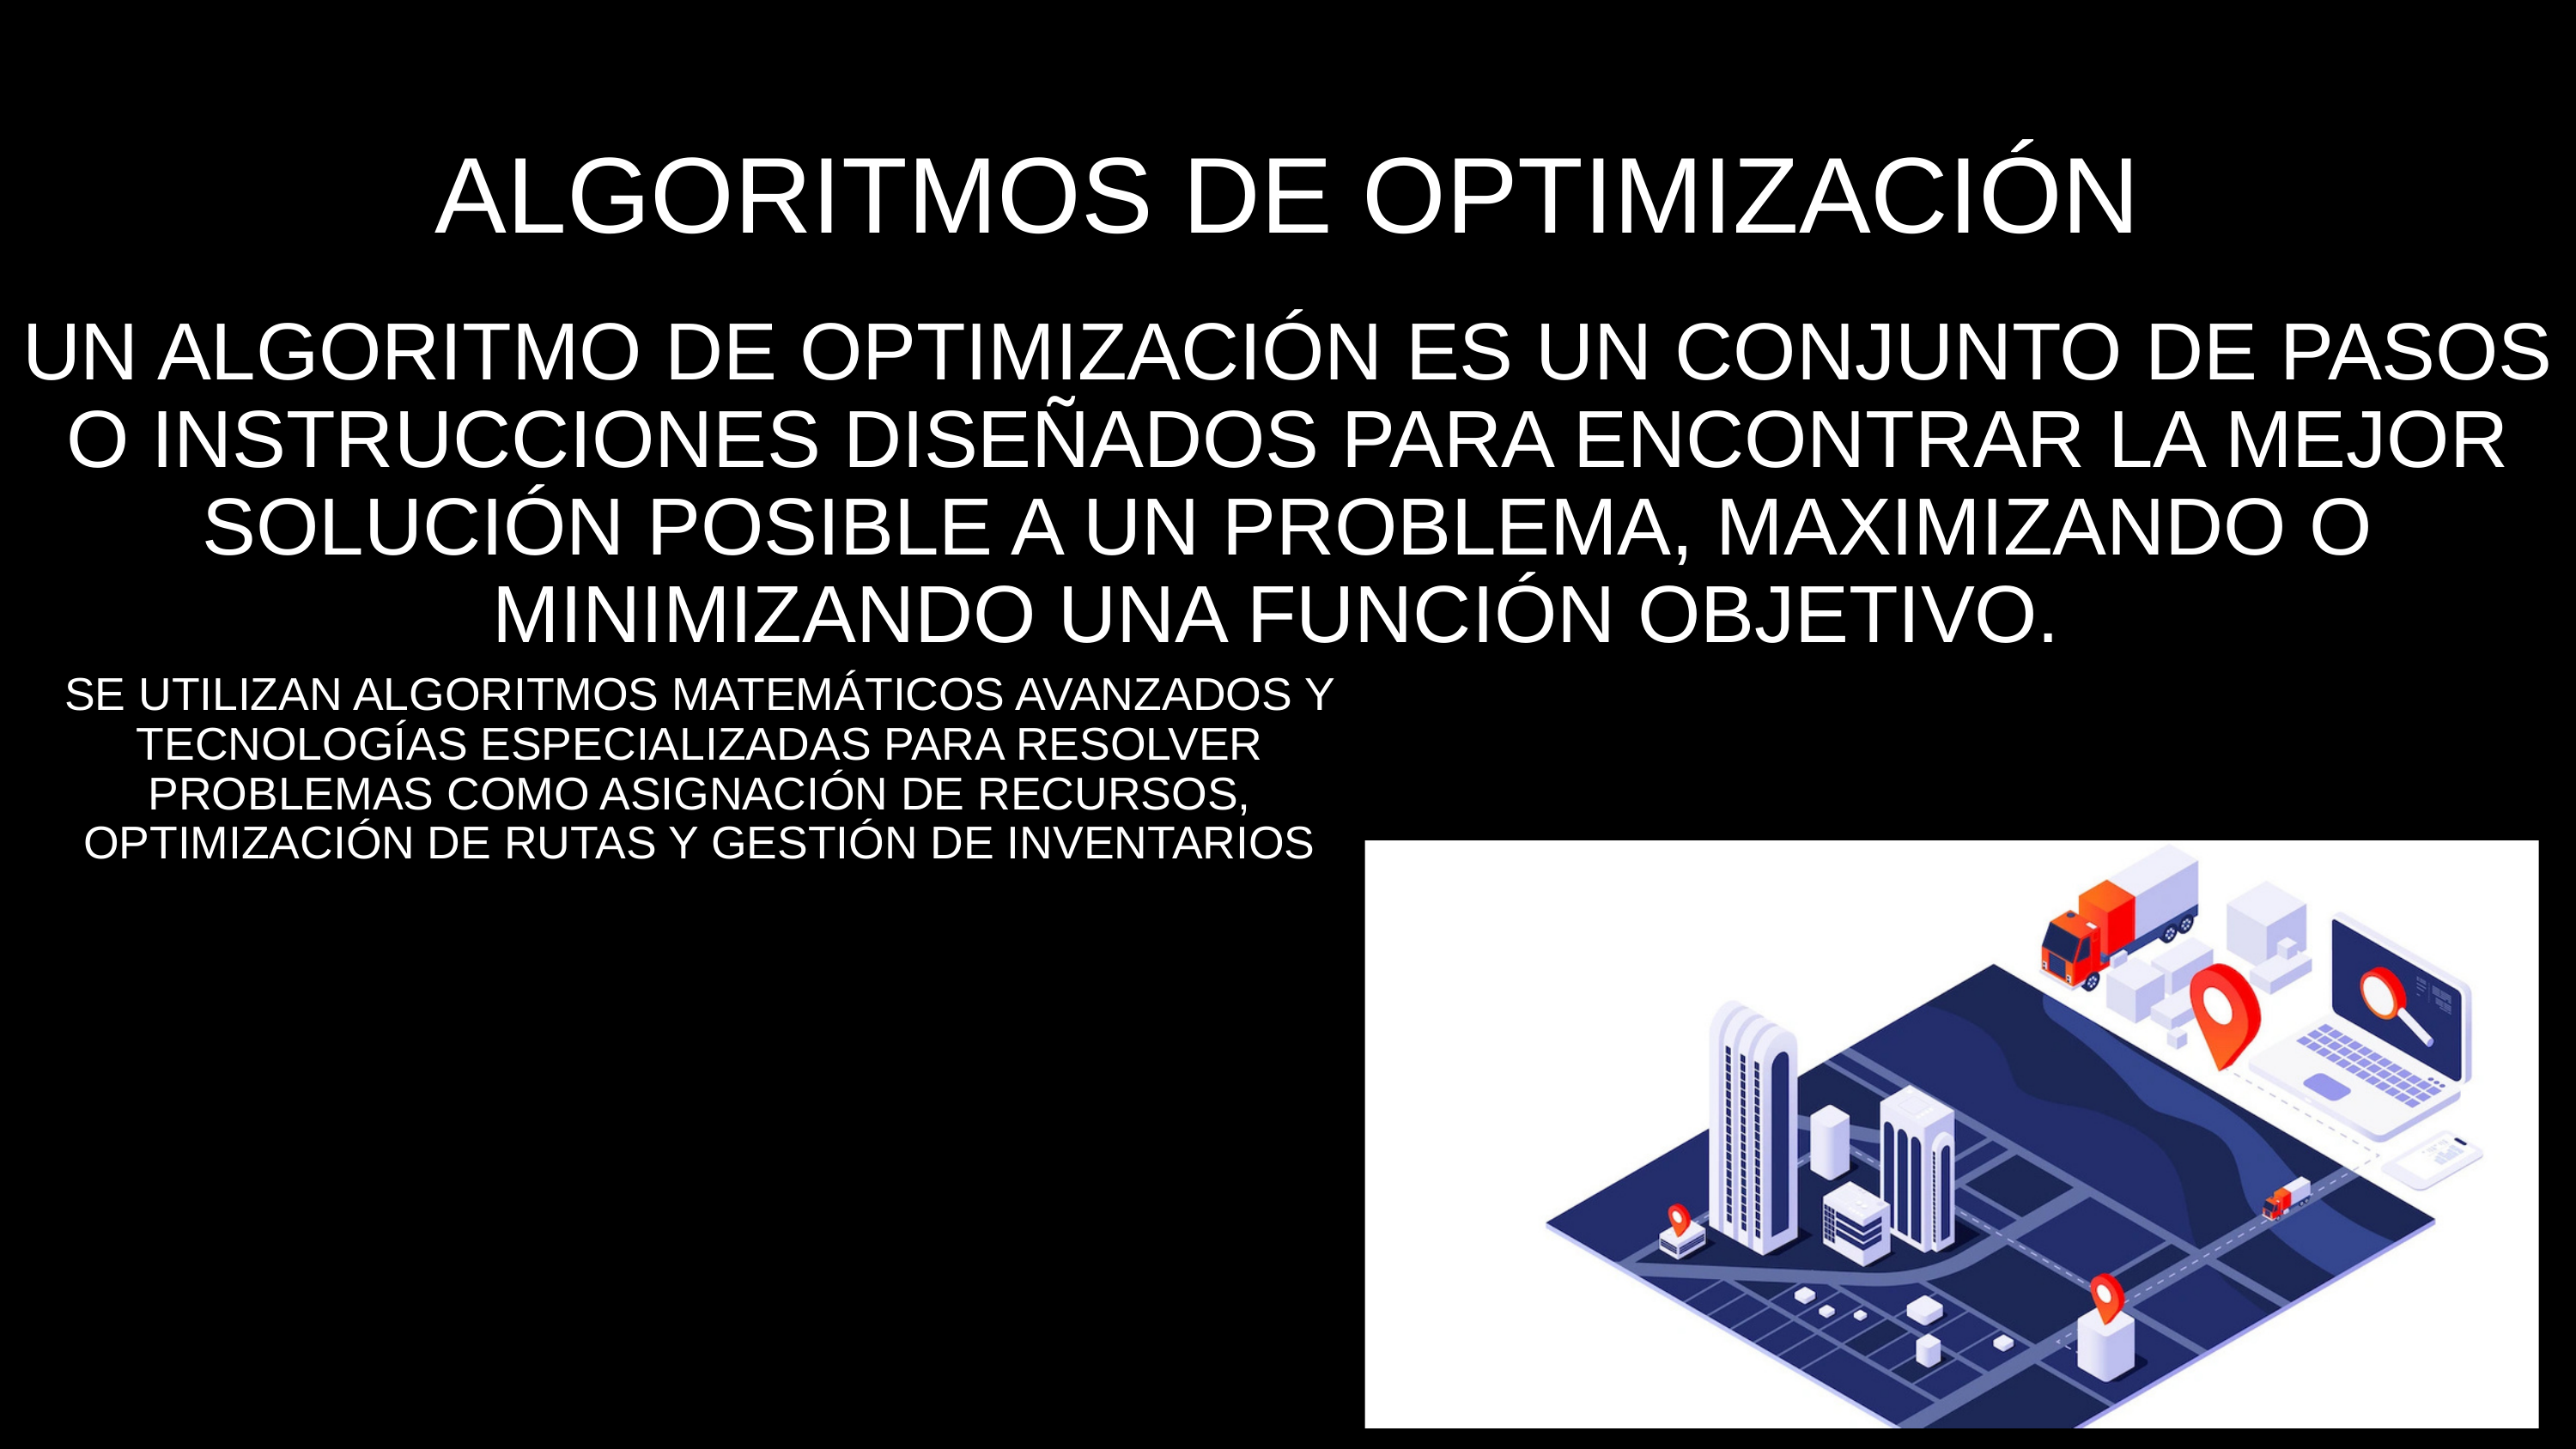

ALGORITMOS DE OPTIMIZACIÓN
UN ALGORITMO DE OPTIMIZACIÓN ES UN CONJUNTO DE PASOS O INSTRUCCIONES DISEÑADOS PARA ENCONTRAR LA MEJOR SOLUCIÓN POSIBLE A UN PROBLEMA, MAXIMIZANDO O MINIMIZANDO UNA FUNCIÓN OBJETIVO.
SE UTILIZAN ALGORITMOS MATEMÁTICOS AVANZADOS Y TECNOLOGÍAS ESPECIALIZADAS PARA RESOLVER PROBLEMAS COMO ASIGNACIÓN DE RECURSOS, OPTIMIZACIÓN DE RUTAS Y GESTIÓN DE INVENTARIOS